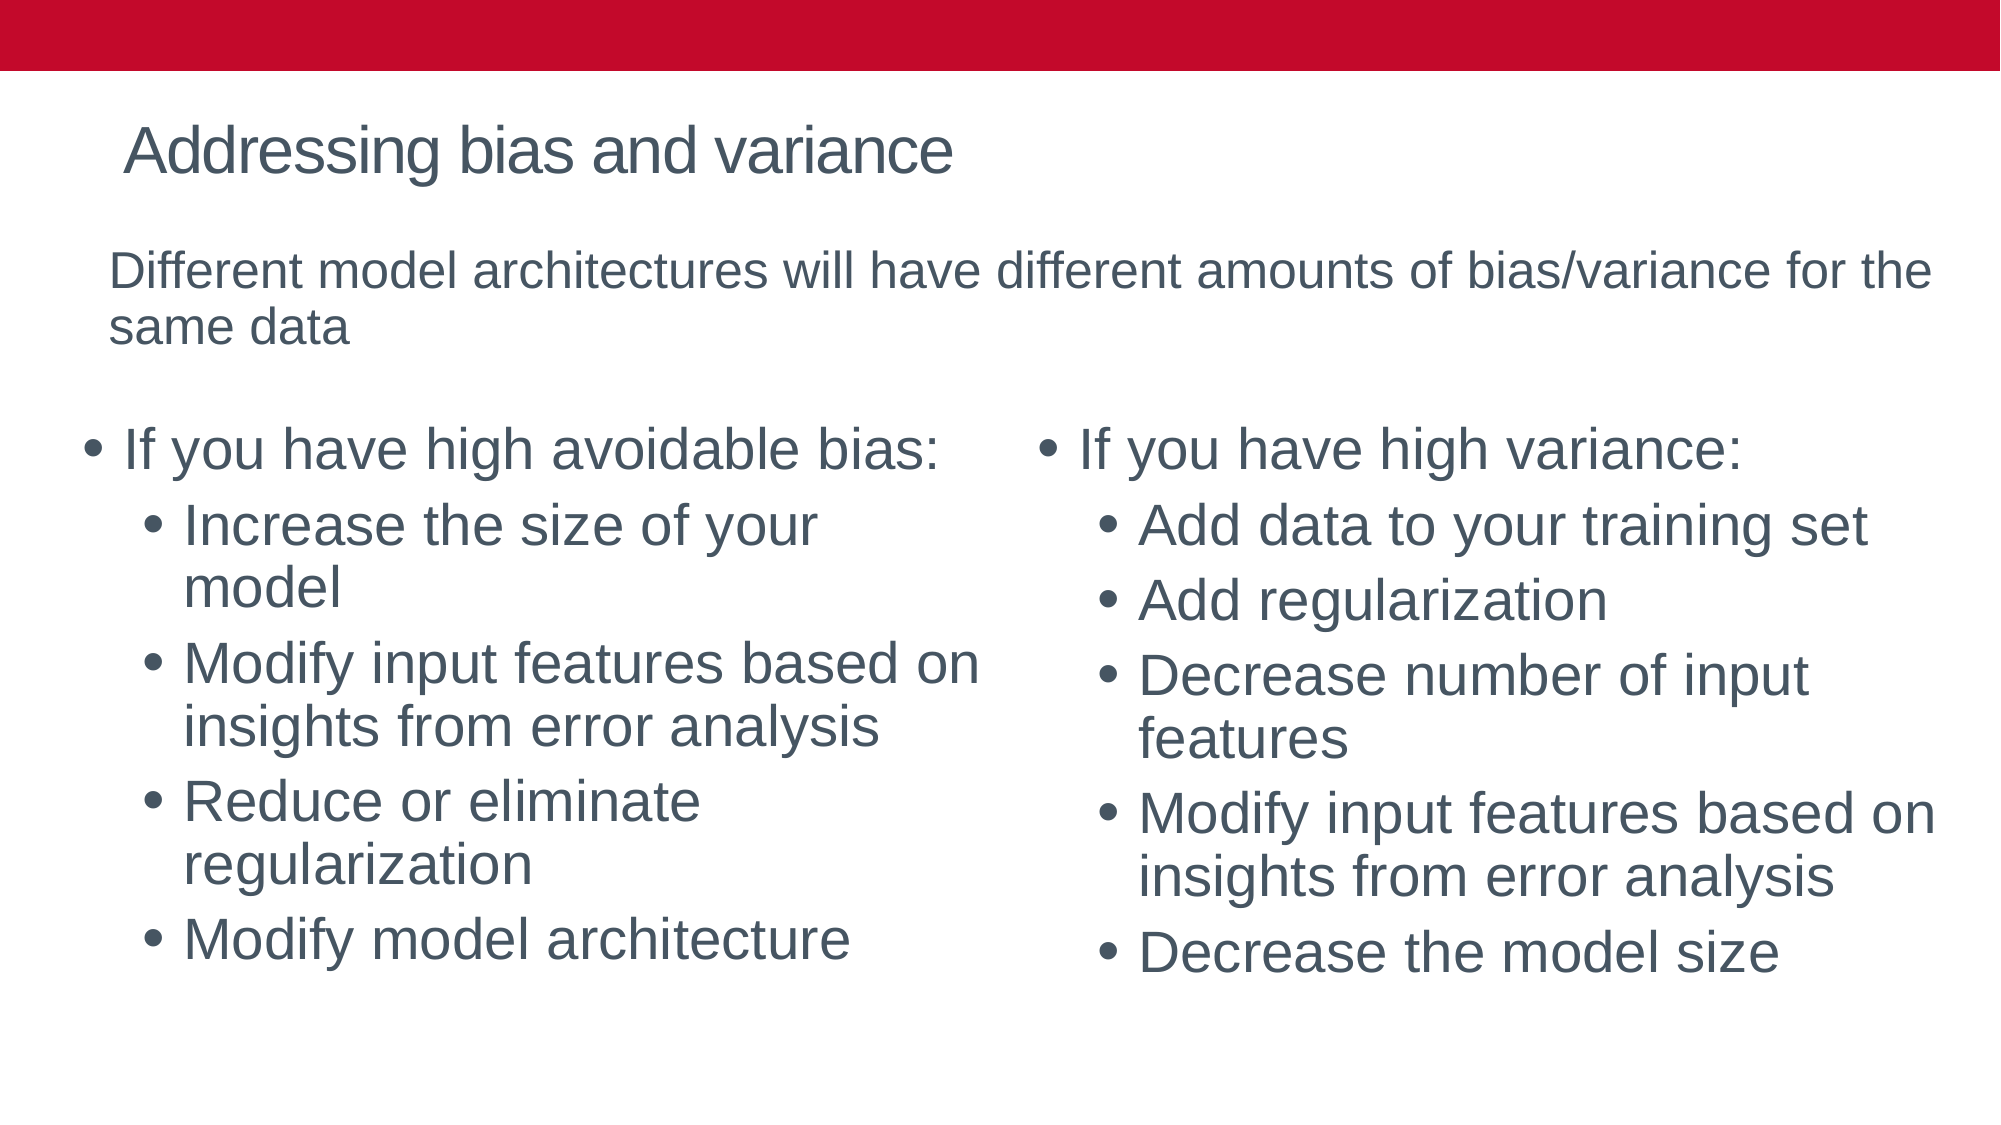

# Addressing bias and variance
Different model architectures will have different amounts of bias/variance for the same data

If you have high variance:
Add data to your training set
Add regularization
Decrease number of input features
Modify input features based on insights from error analysis
Decrease the model size

If you have high avoidable bias:
Increase the size of your model
Modify input features based on insights from error analysis
Reduce or eliminate regularization
Modify model architecture